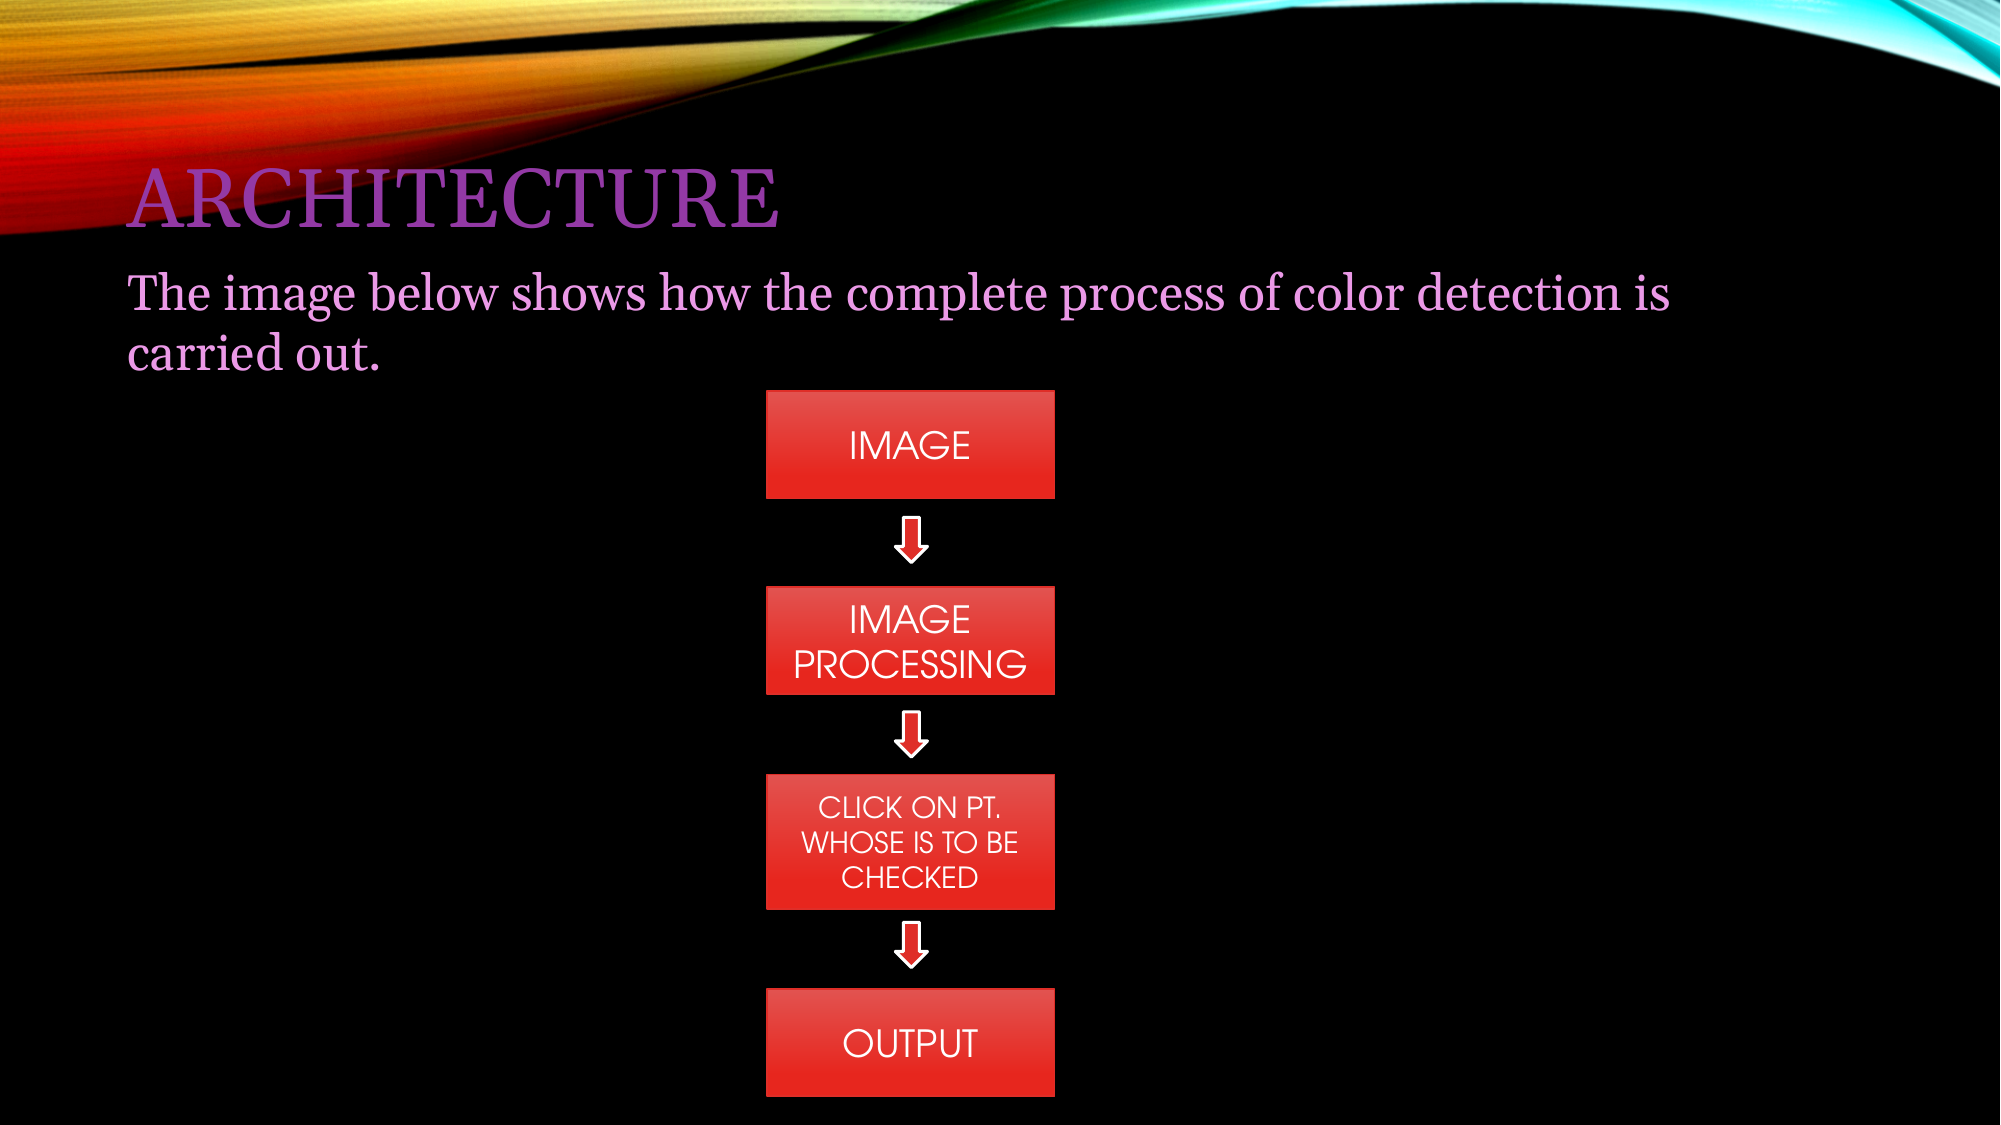

# ARCHITECTURE
The image below shows how the complete process of color detection is carried out.
IMAGE

IMAGE PROCESSING

CLICK ON PT. WHOSE IS TO BE CHECKED

OUTPUT